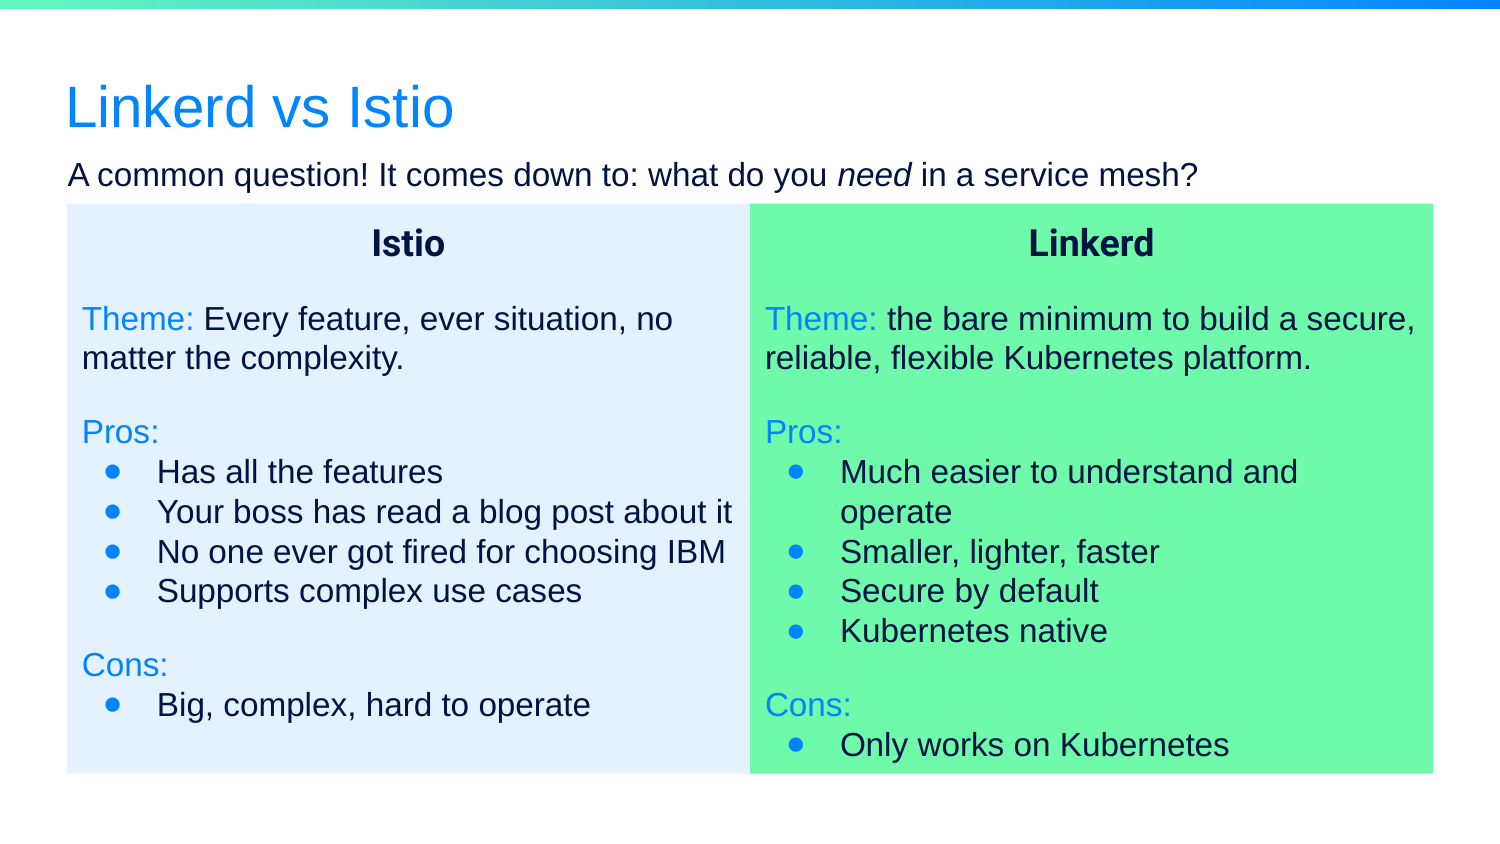

Linkerd vs Istio
A common question! It comes down to: what do you need in a service mesh?
Istio
Theme: Every feature, ever situation, no matter the complexity.
Pros:
Has all the features
Your boss has read a blog post about it
No one ever got fired for choosing IBM
Supports complex use cases
Cons:
Big, complex, hard to operate
Linkerd
Theme: the bare minimum to build a secure, reliable, flexible Kubernetes platform.
Pros:
Much easier to understand and operate
Smaller, lighter, faster
Secure by default
Kubernetes native
Cons:
Only works on Kubernetes